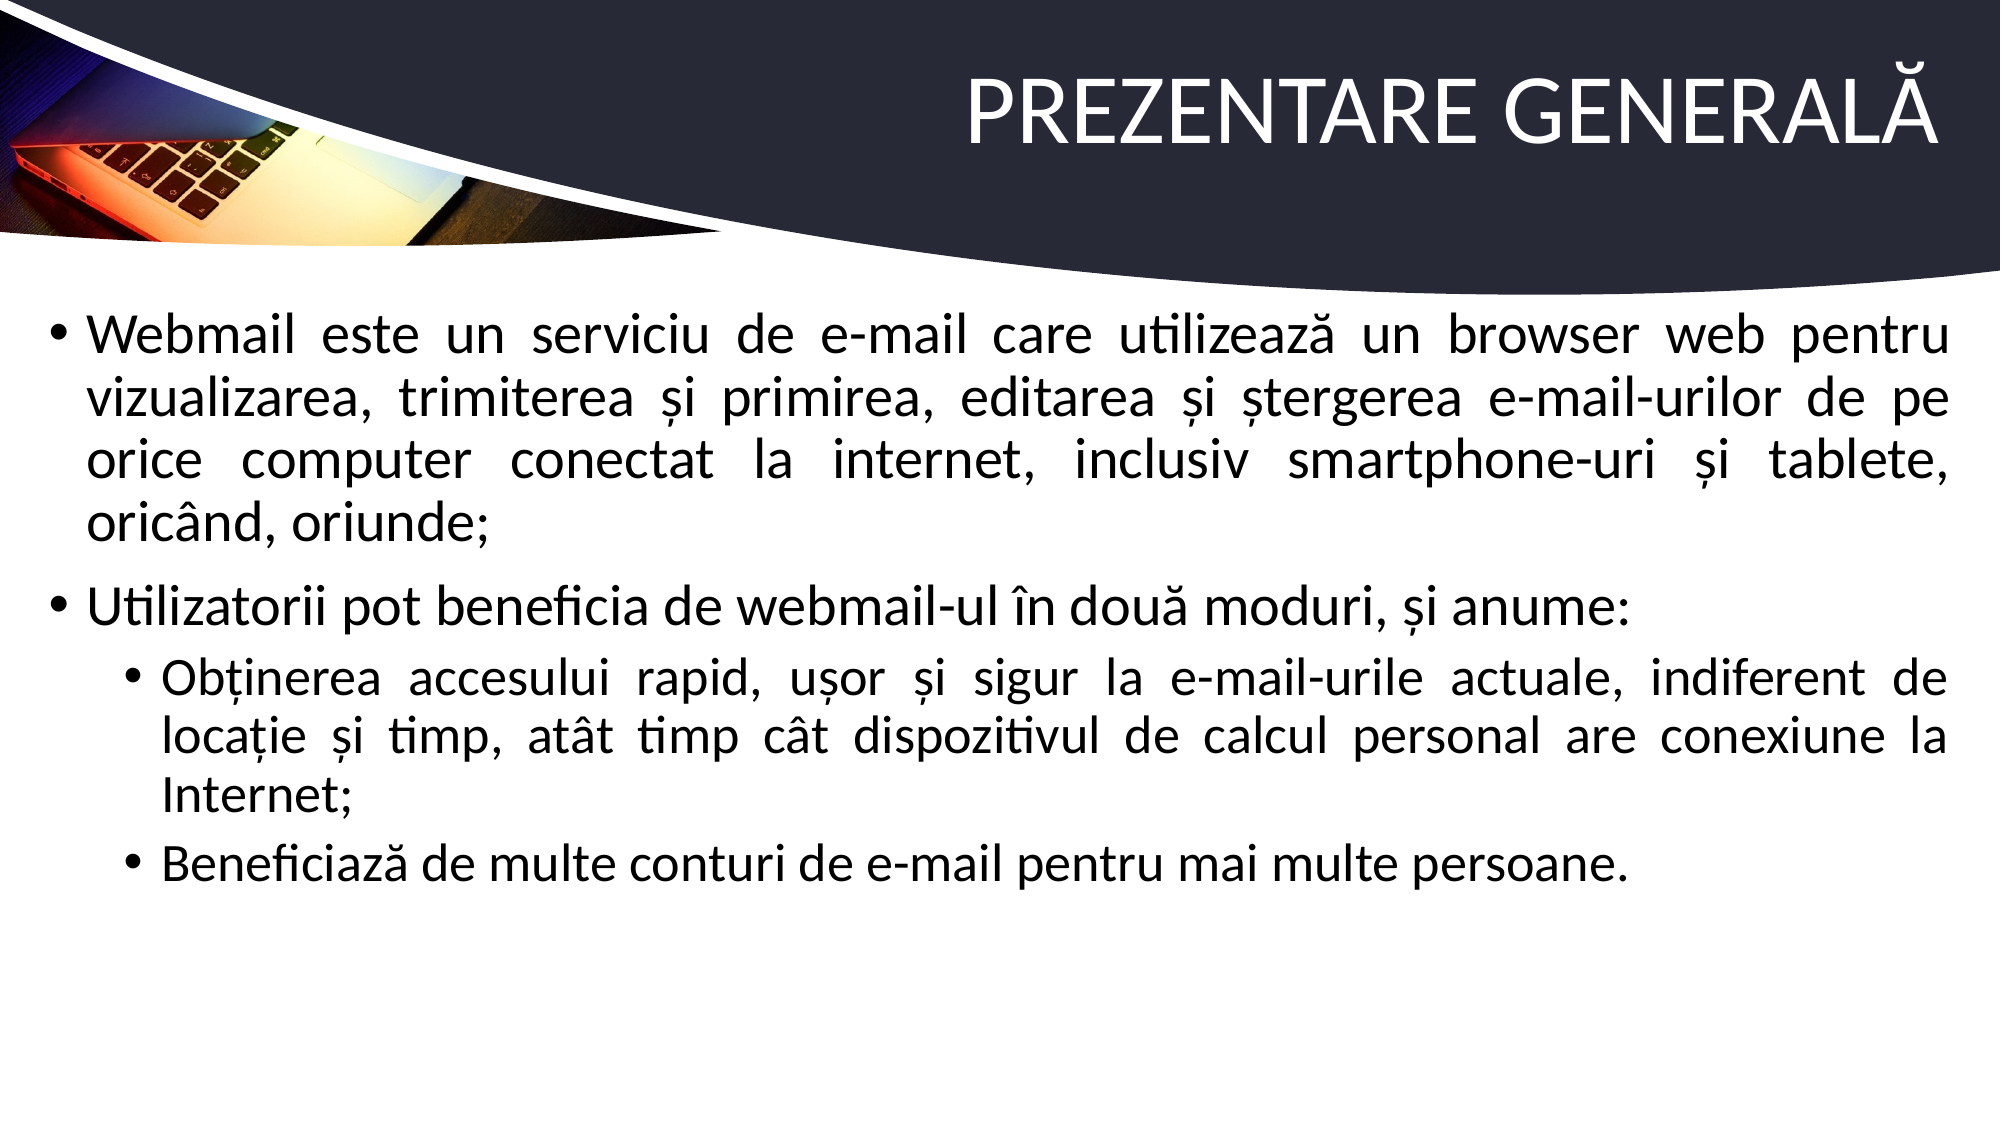

# Prezentare generală
Webmail este un serviciu de e-mail care utilizează un browser web pentru vizualizarea, trimiterea și primirea, editarea și ștergerea e-mail-urilor de pe orice computer conectat la internet, inclusiv smartphone-uri și tablete, oricând, oriunde;
Utilizatorii pot beneficia de webmail-ul în două moduri, și anume:
Obținerea accesului rapid, ușor și sigur la e-mail-urile actuale, indiferent de locație și timp, atât timp cât dispozitivul de calcul personal are conexiune la Internet;
Beneficiază de multe conturi de e-mail pentru mai multe persoane.